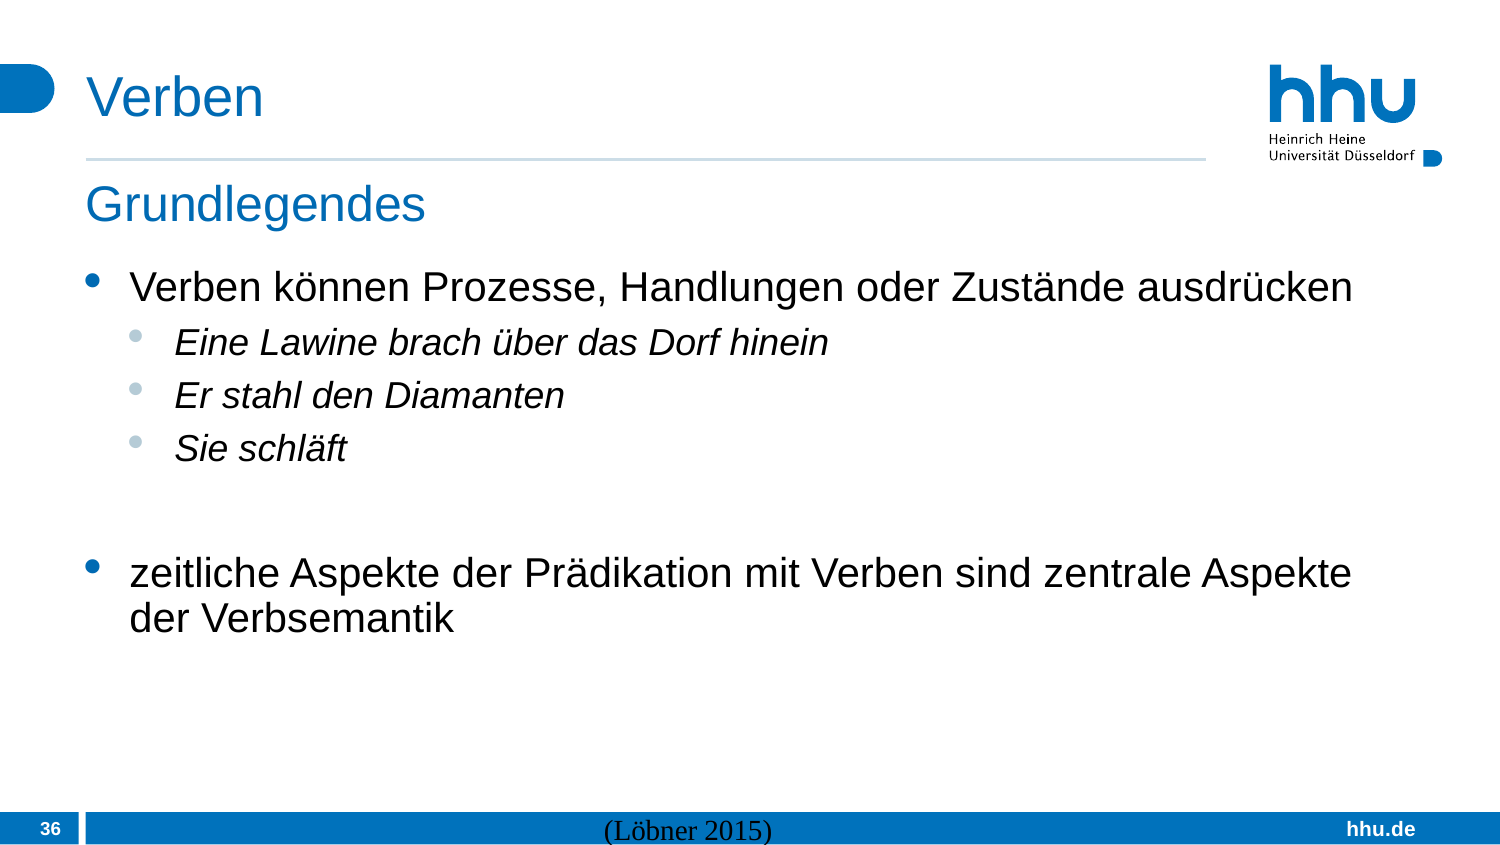

# Verben
Grundlegendes
Verben können Prozesse, Handlungen oder Zustände ausdrücken
Eine Lawine brach über das Dorf hinein
Er stahl den Diamanten
Sie schläft

zeitliche Aspekte der Prädikation mit Verben sind zentrale Aspekte der Verbsemantik
36
(Löbner 2015)